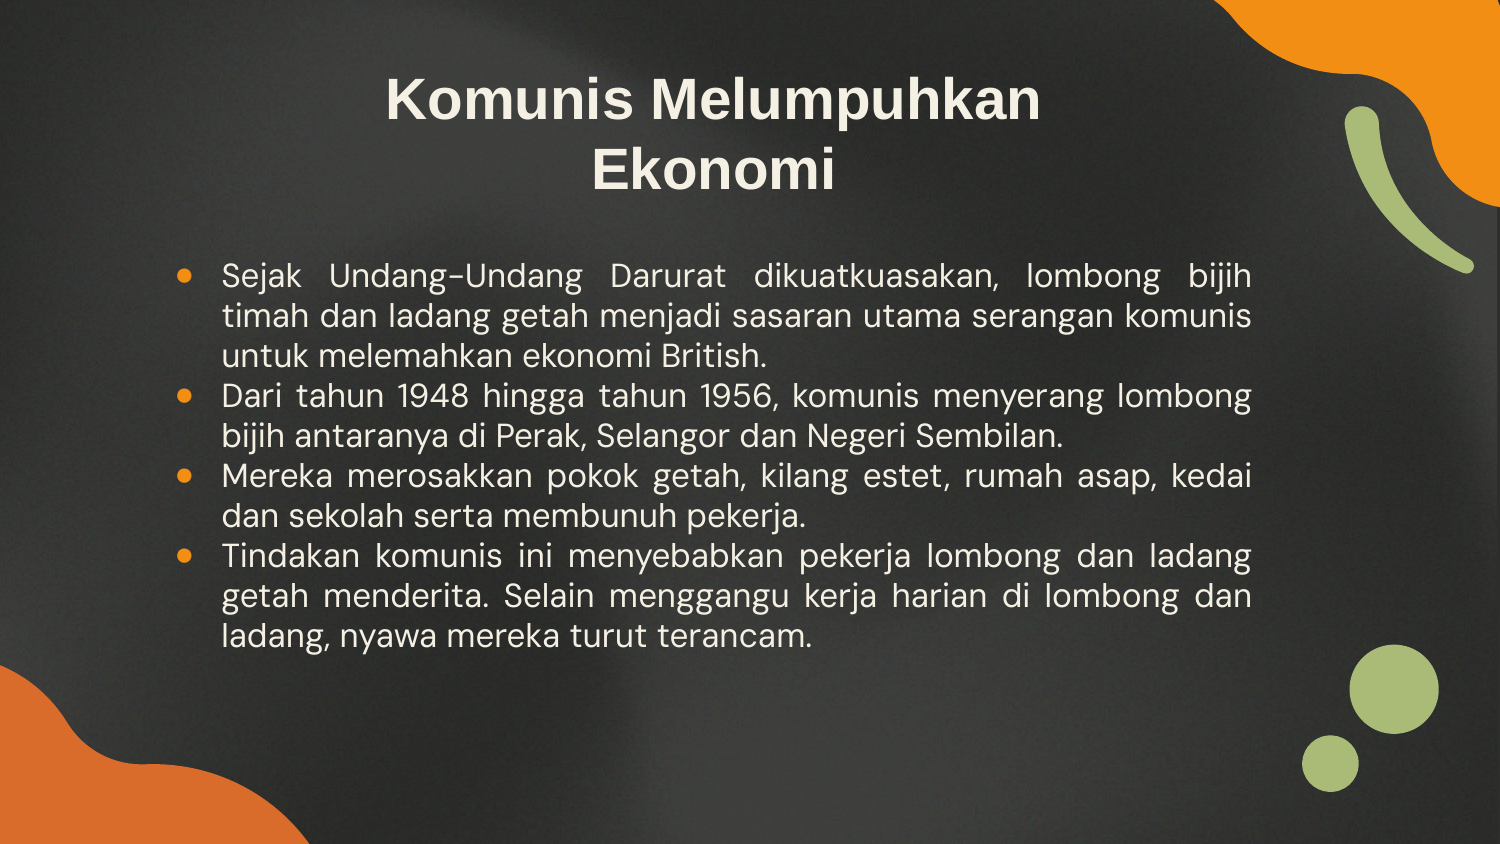

# Komunis Melumpuhkan Ekonomi
Sejak Undang-Undang Darurat dikuatkuasakan, lombong bijih timah dan ladang getah menjadi sasaran utama serangan komunis untuk melemahkan ekonomi British.
Dari tahun 1948 hingga tahun 1956, komunis menyerang lombong bijih antaranya di Perak, Selangor dan Negeri Sembilan.
Mereka merosakkan pokok getah, kilang estet, rumah asap, kedai dan sekolah serta membunuh pekerja.
Tindakan komunis ini menyebabkan pekerja lombong dan ladang getah menderita. Selain menggangu kerja harian di lombong dan ladang, nyawa mereka turut terancam.